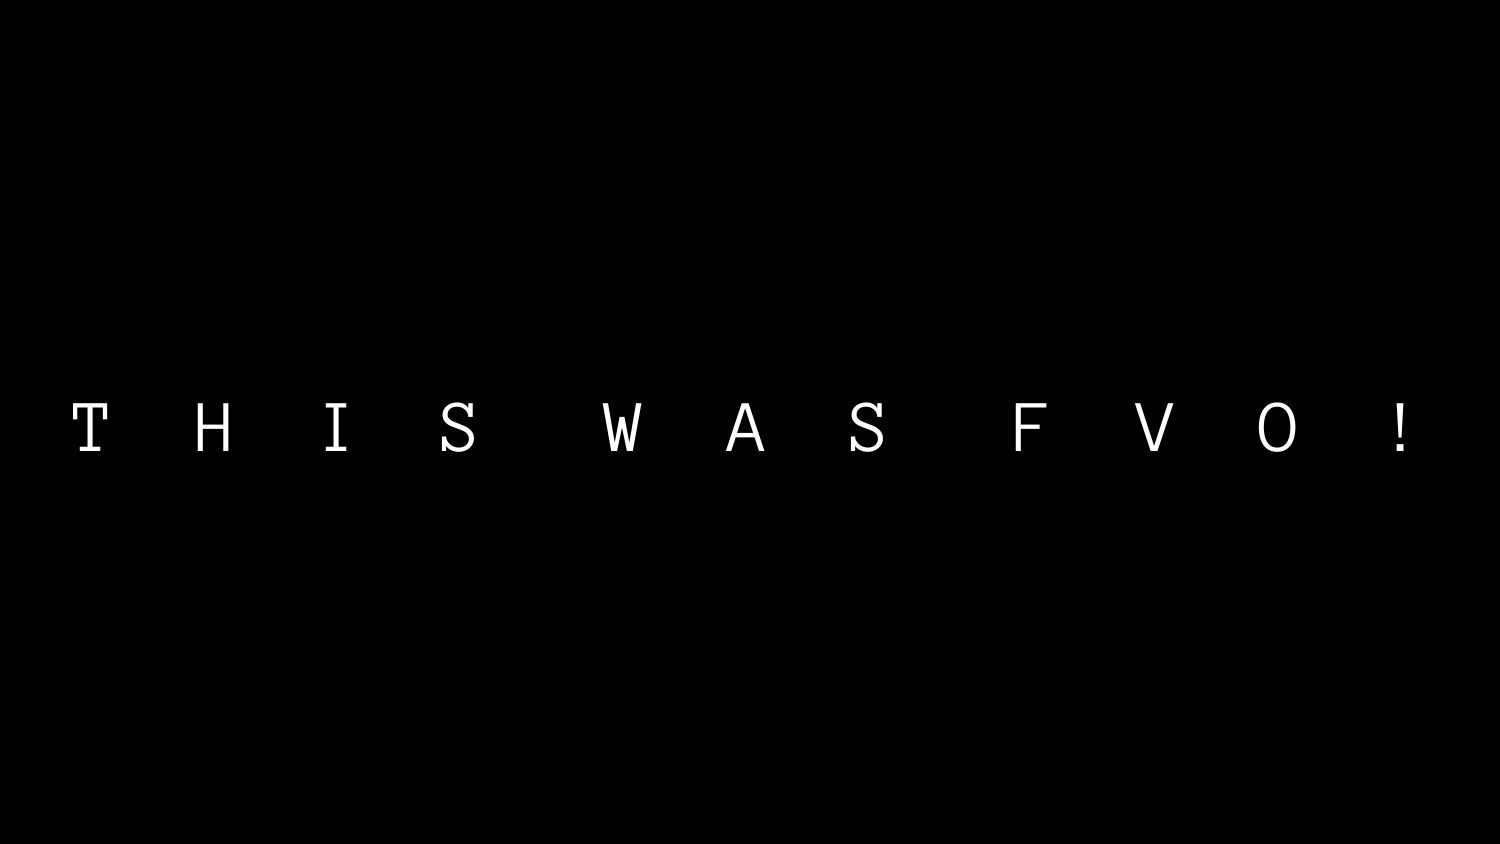

# T  H  I  S   W  A  S   F  V  O  !